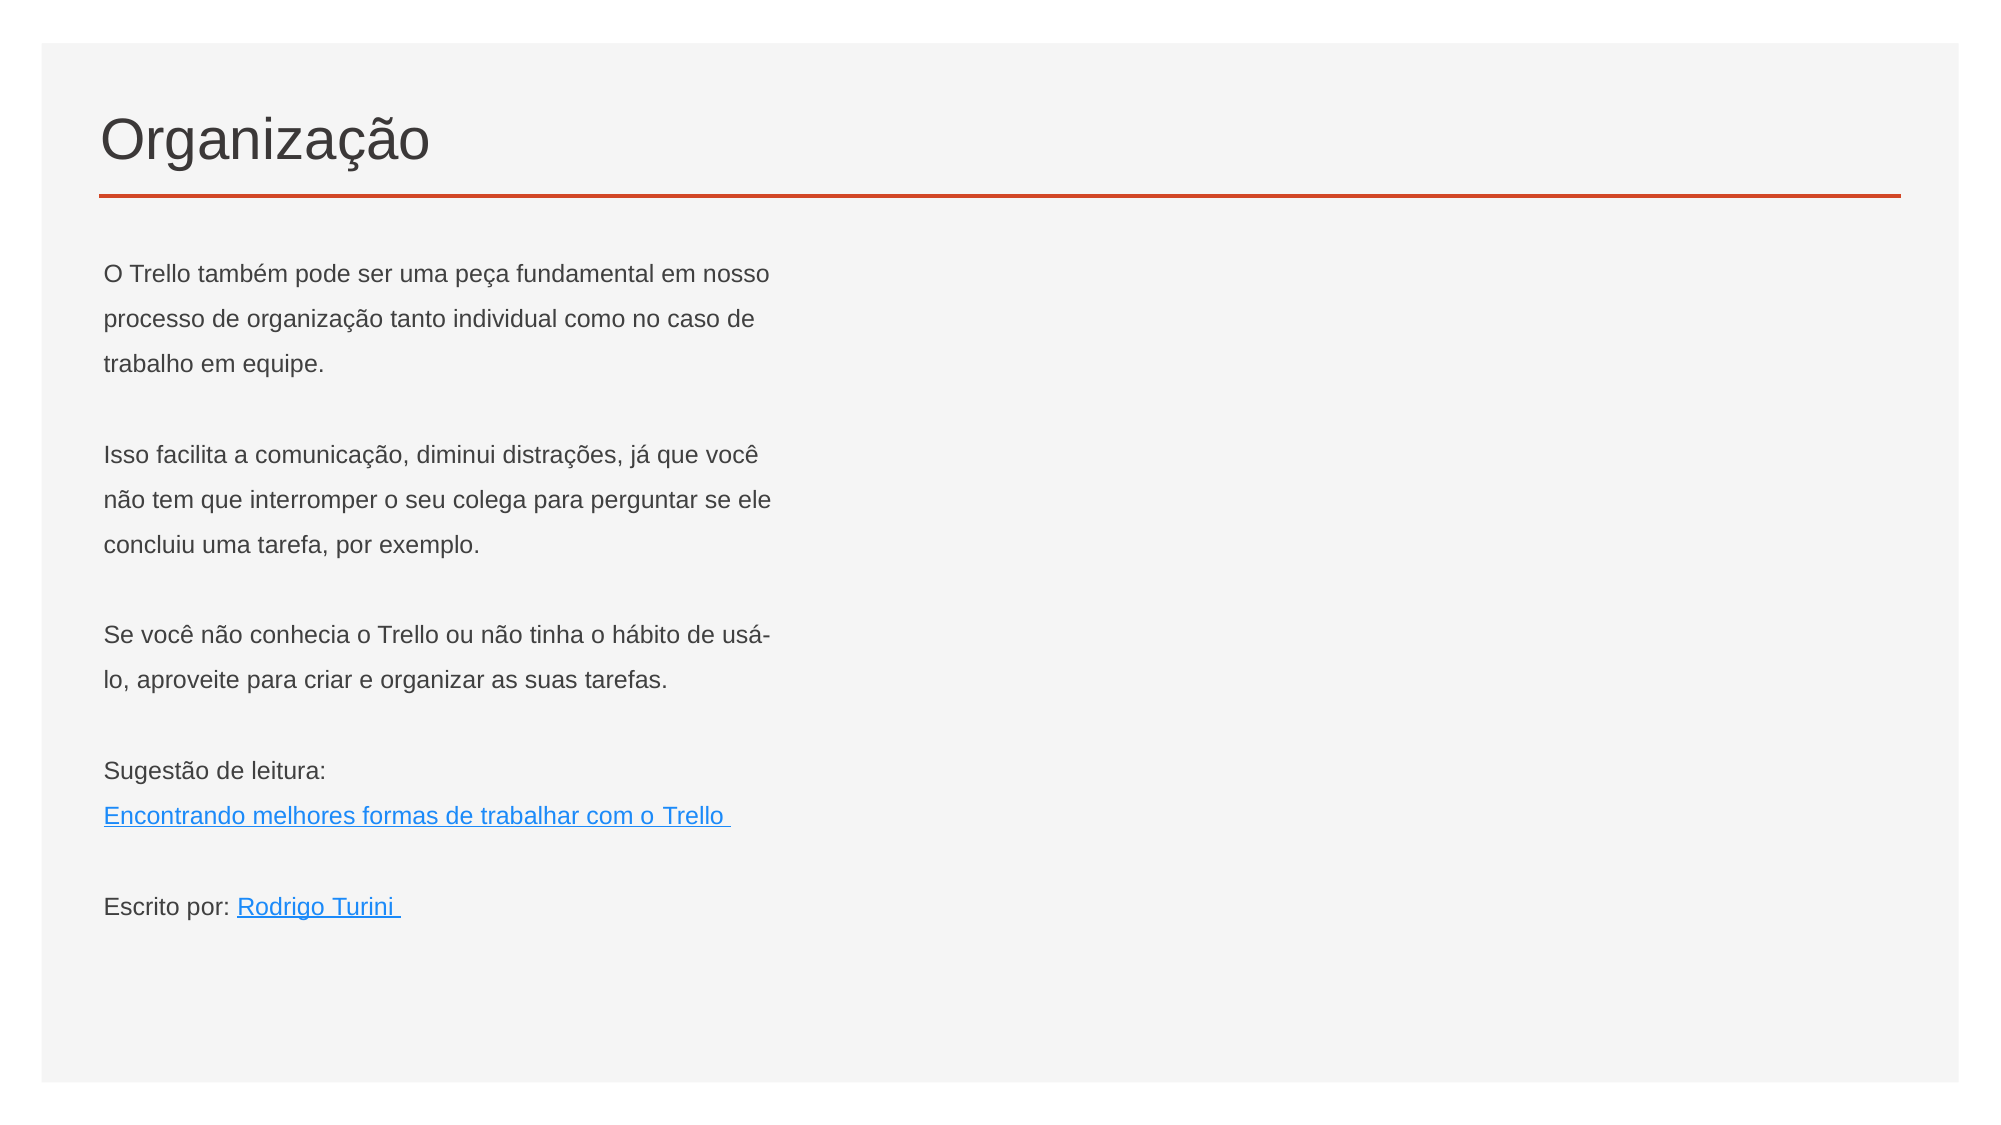

# Organização
O Trello também pode ser uma peça fundamental em nosso processo de organização tanto individual como no caso de trabalho em equipe.
Isso facilita a comunicação, diminui distrações, já que você não tem que interromper o seu colega para perguntar se ele concluiu uma tarefa, por exemplo.
Se você não conhecia o Trello ou não tinha o hábito de usá-lo, aproveite para criar e organizar as suas tarefas.
Sugestão de leitura: Encontrando melhores formas de trabalhar com o Trello
Escrito por: Rodrigo Turini